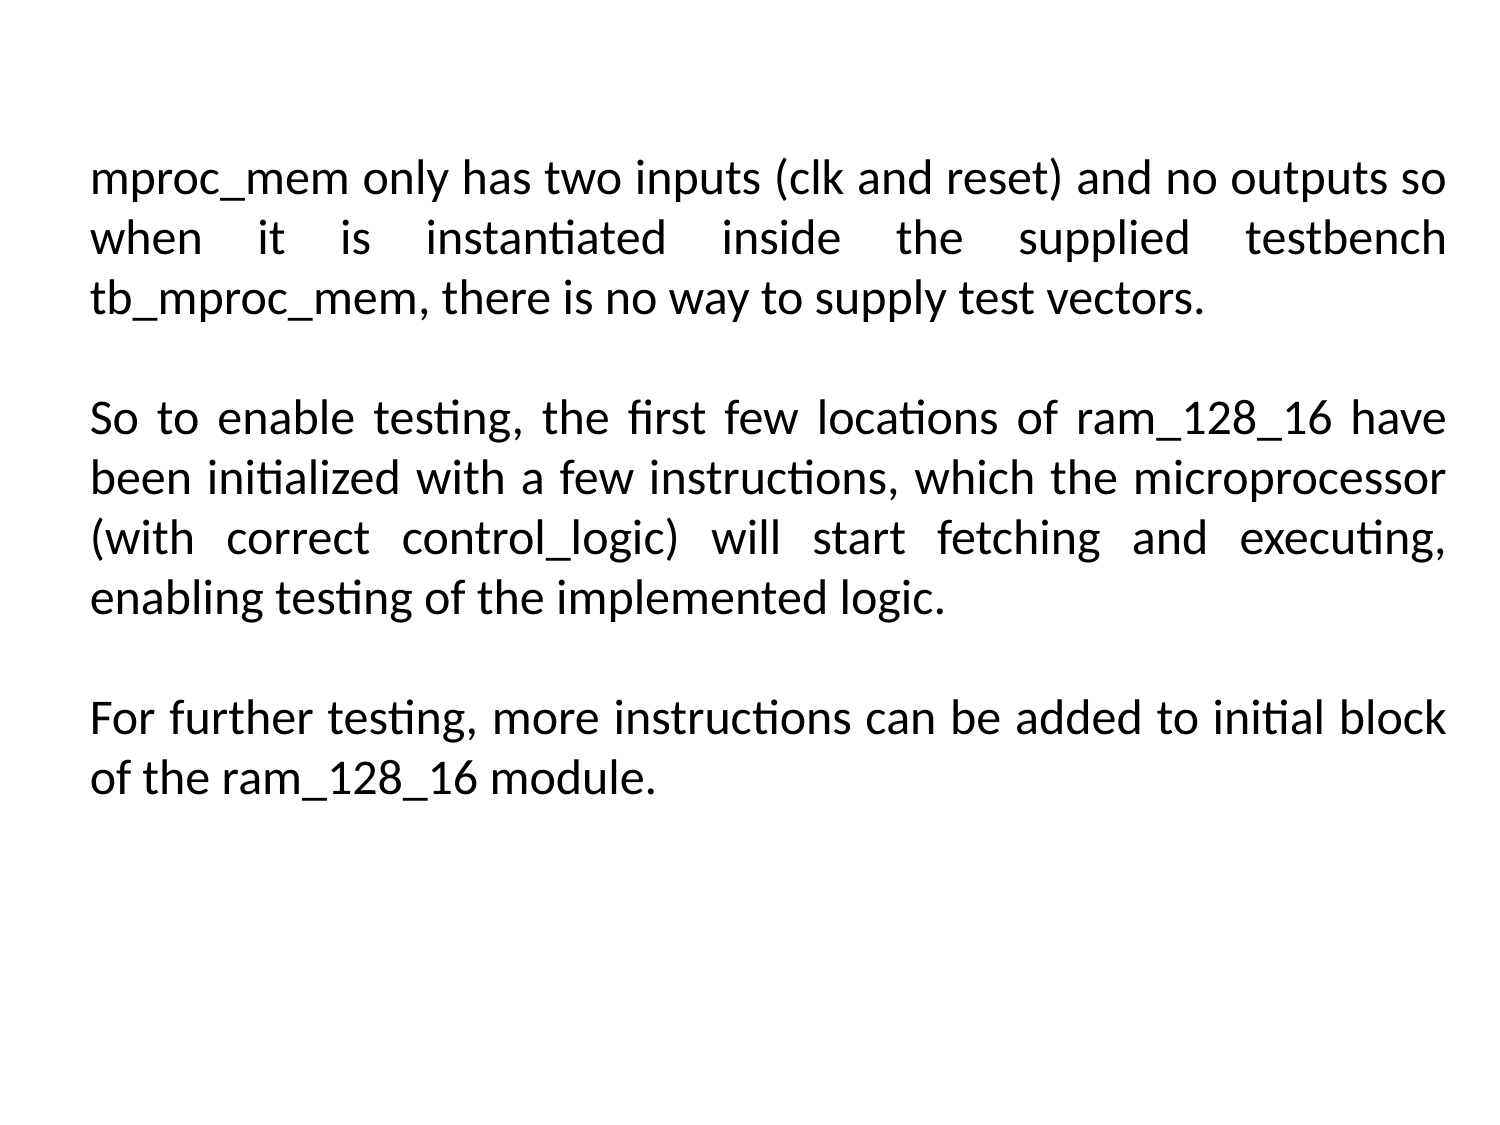

mproc_mem only has two inputs (clk and reset) and no outputs so when it is instantiated inside the supplied testbench tb_mproc_mem, there is no way to supply test vectors.

So to enable testing, the first few locations of ram_128_16 have been initialized with a few instructions, which the microprocessor (with correct control_logic) will start fetching and executing, enabling testing of the implemented logic.

For further testing, more instructions can be added to initial block of the ram_128_16 module.